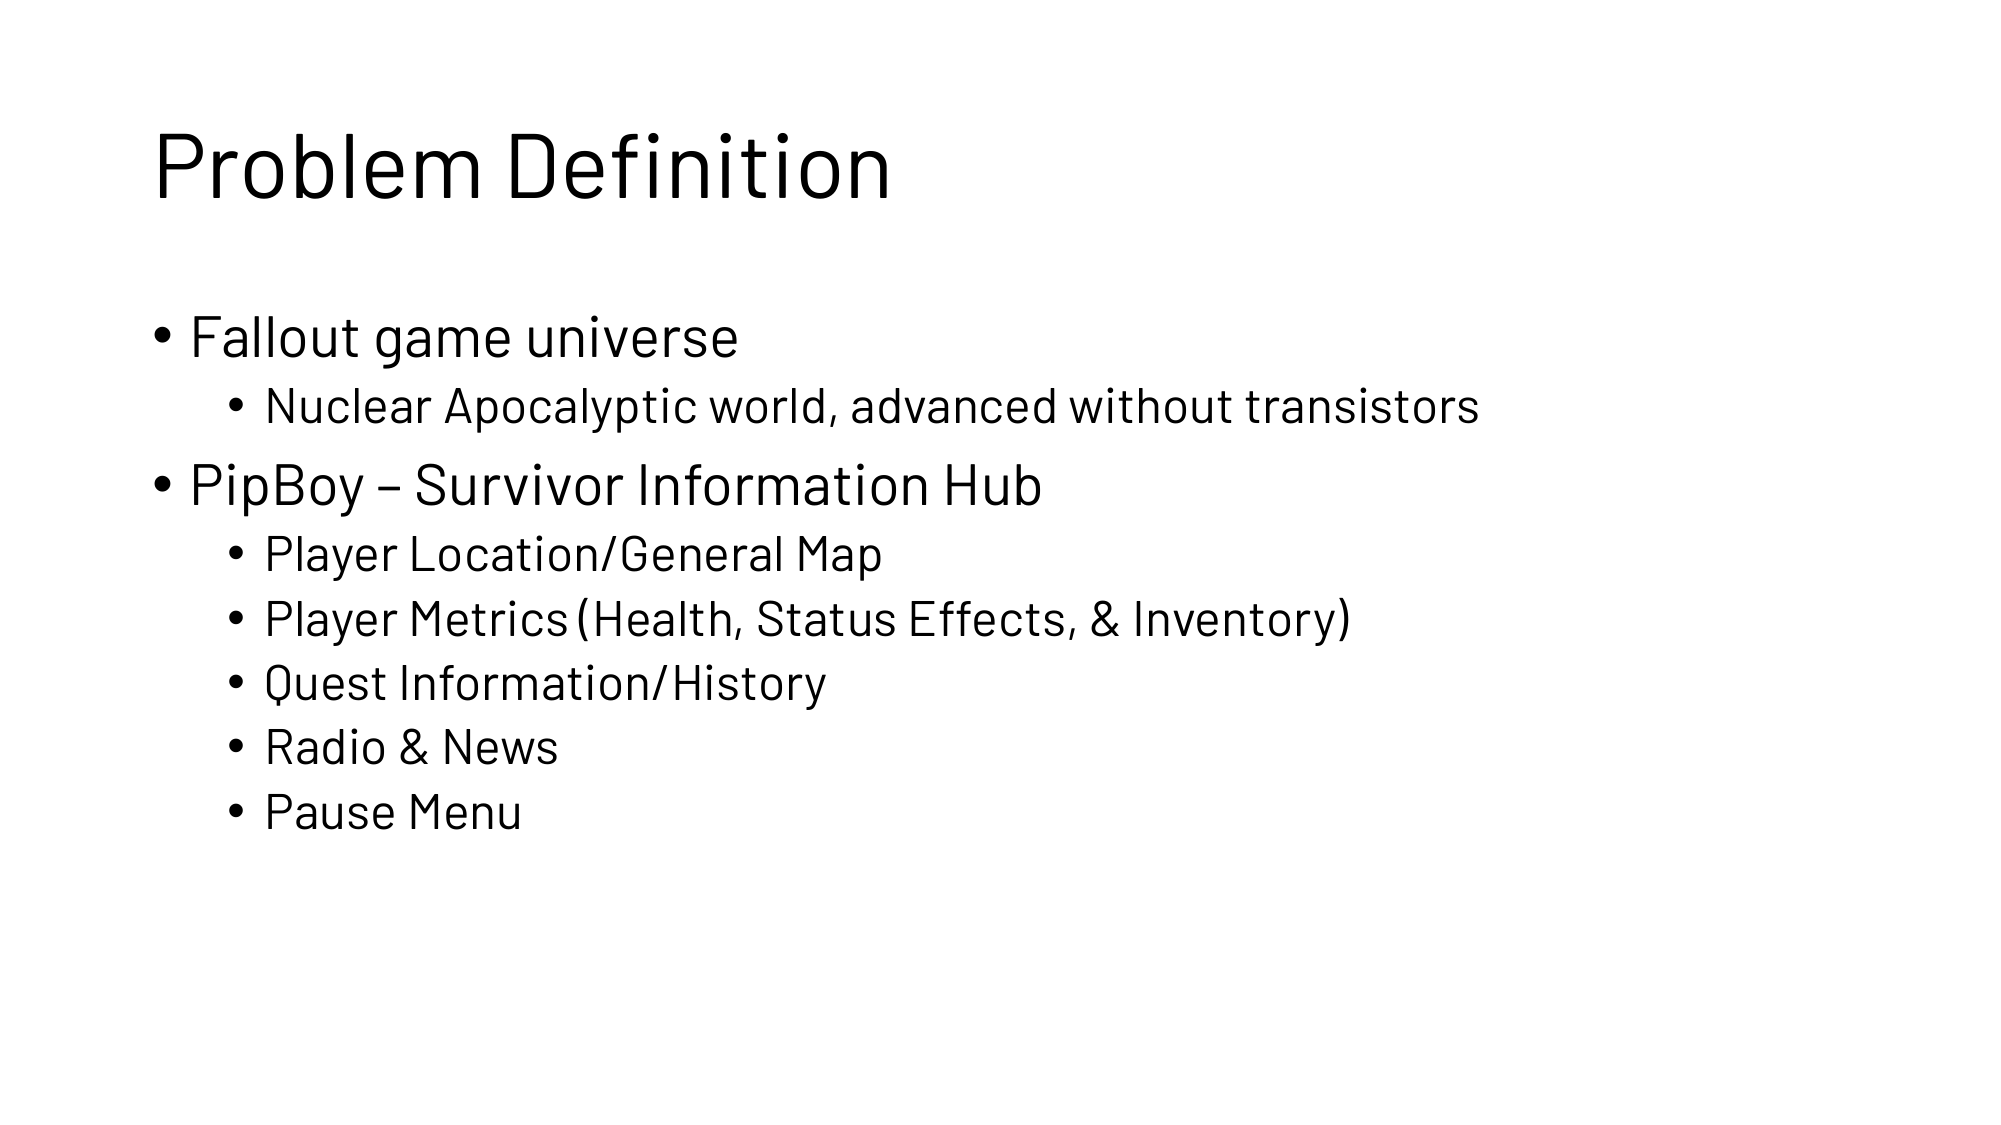

# Problem Definition
Fallout game universe
Nuclear Apocalyptic world, advanced without transistors
PipBoy – Survivor Information Hub
Player Location/General Map
Player Metrics (Health, Status Effects, & Inventory)
Quest Information/History
Radio & News
Pause Menu